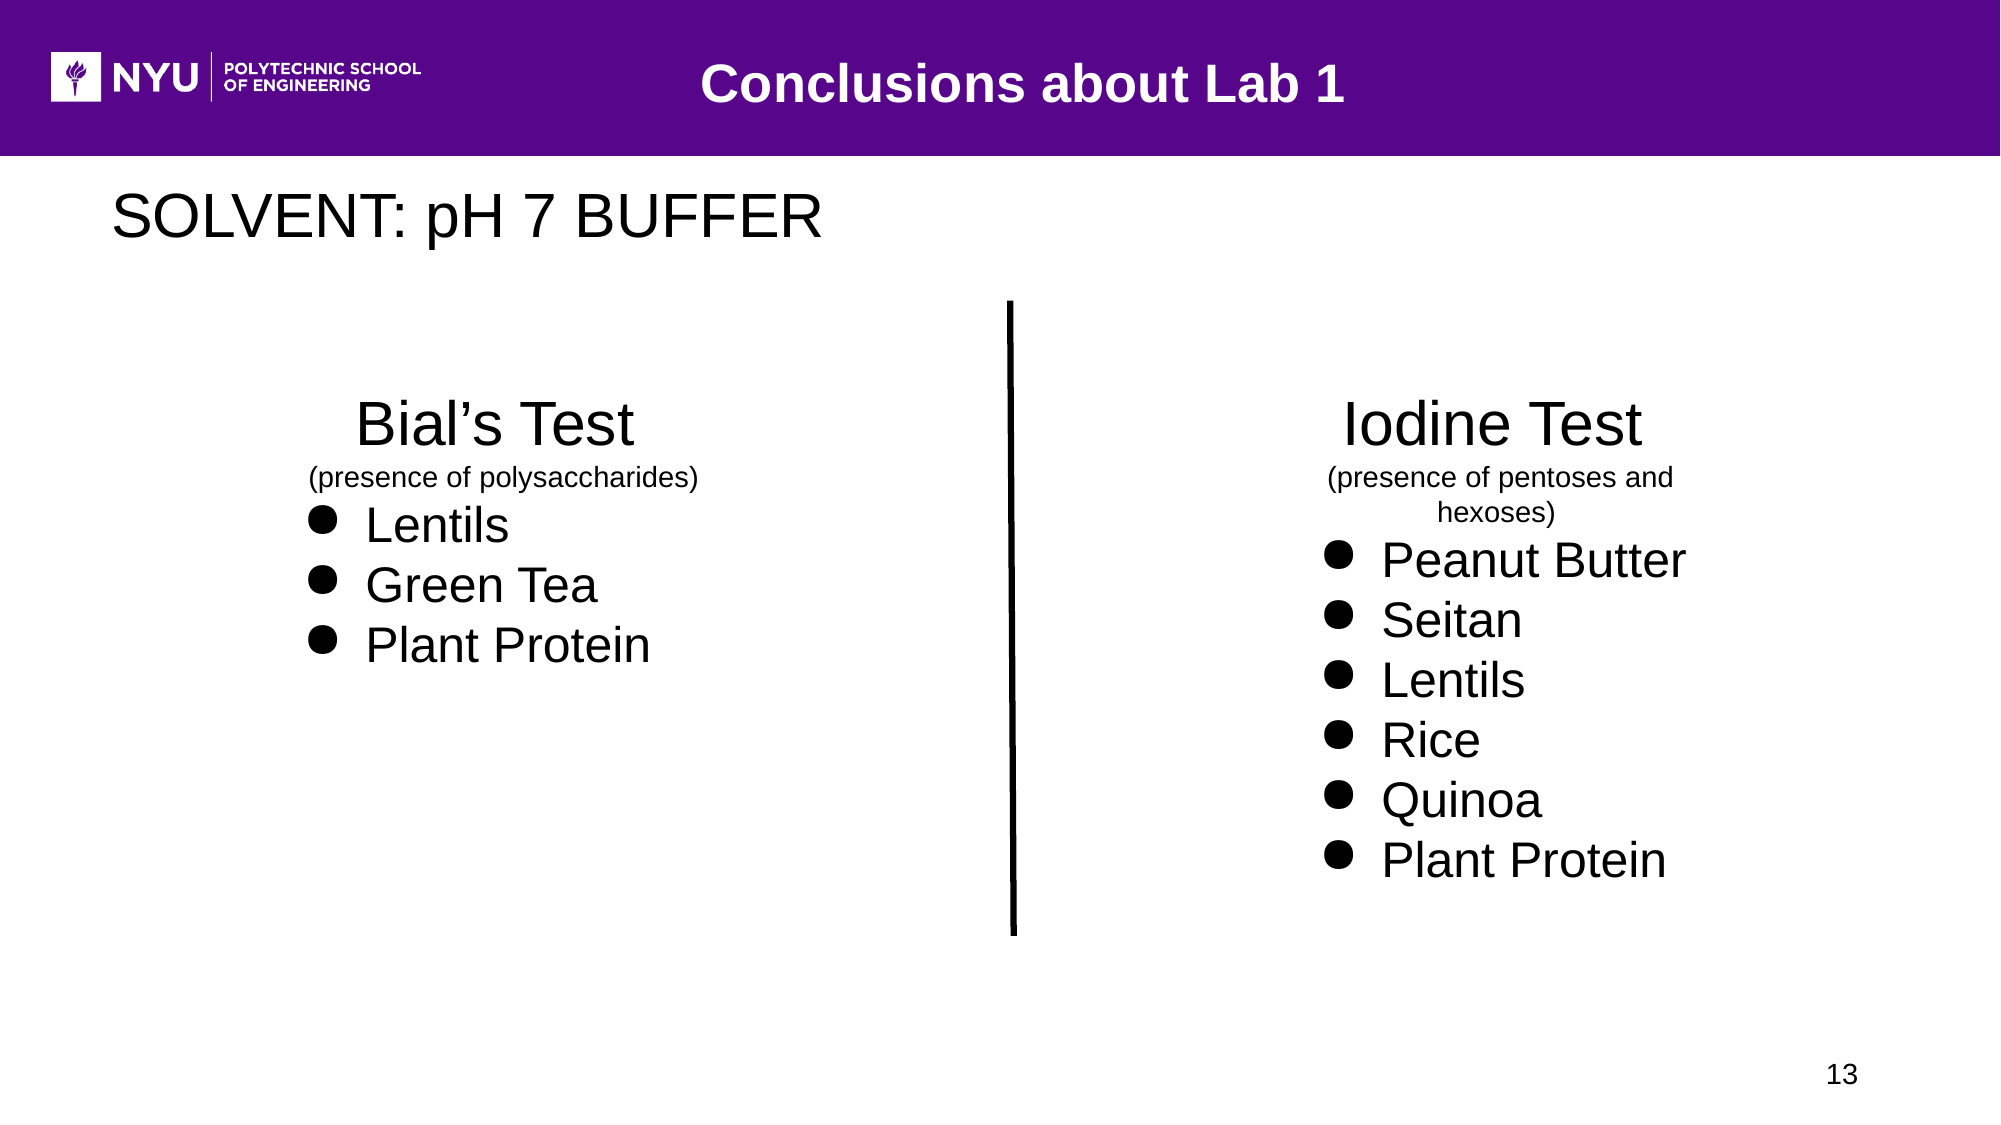

Conclusions about Lab 1
SOLVENT: pH 7 BUFFER
Bial’s Test
(presence of polysaccharides)
Lentils
Green Tea
Plant Protein
Iodine Test
(presence of pentoses and hexoses)
Peanut Butter
Seitan
Lentils
Rice
Quinoa
Plant Protein
13